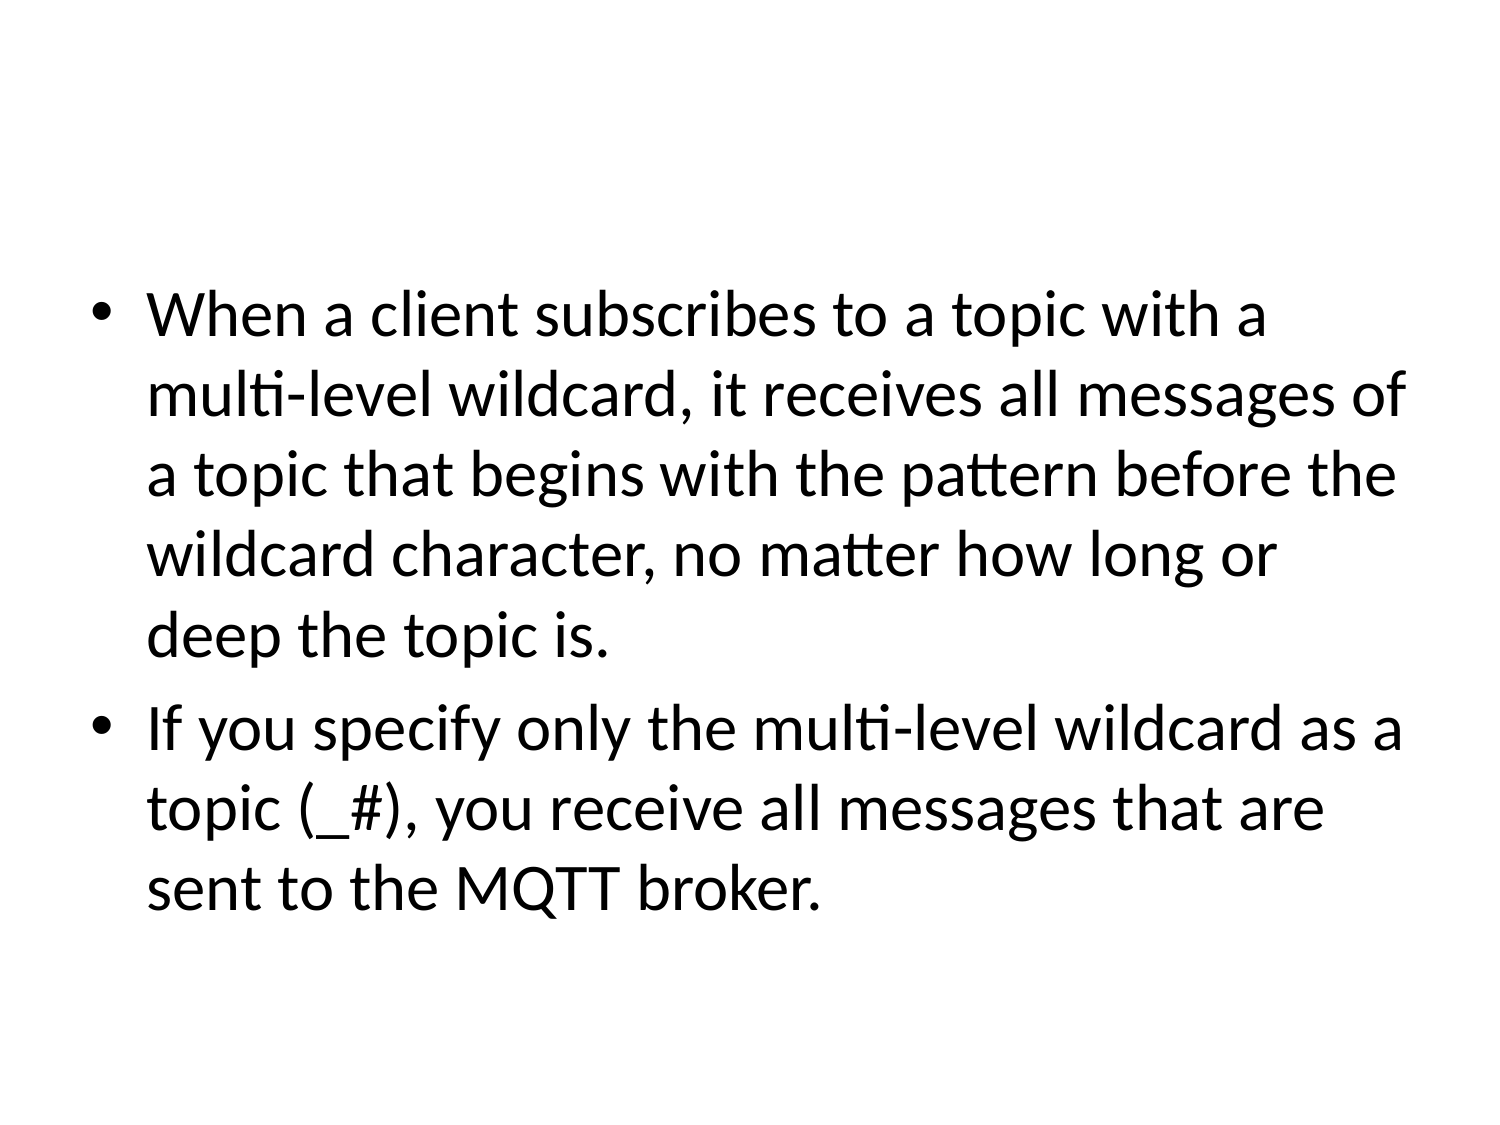

#
When a client subscribes to a topic with a multi-level wildcard, it receives all messages of a topic that begins with the pattern before the wildcard character, no matter how long or deep the topic is.
If you specify only the multi-level wildcard as a topic (_#), you receive all messages that are sent to the MQTT broker.